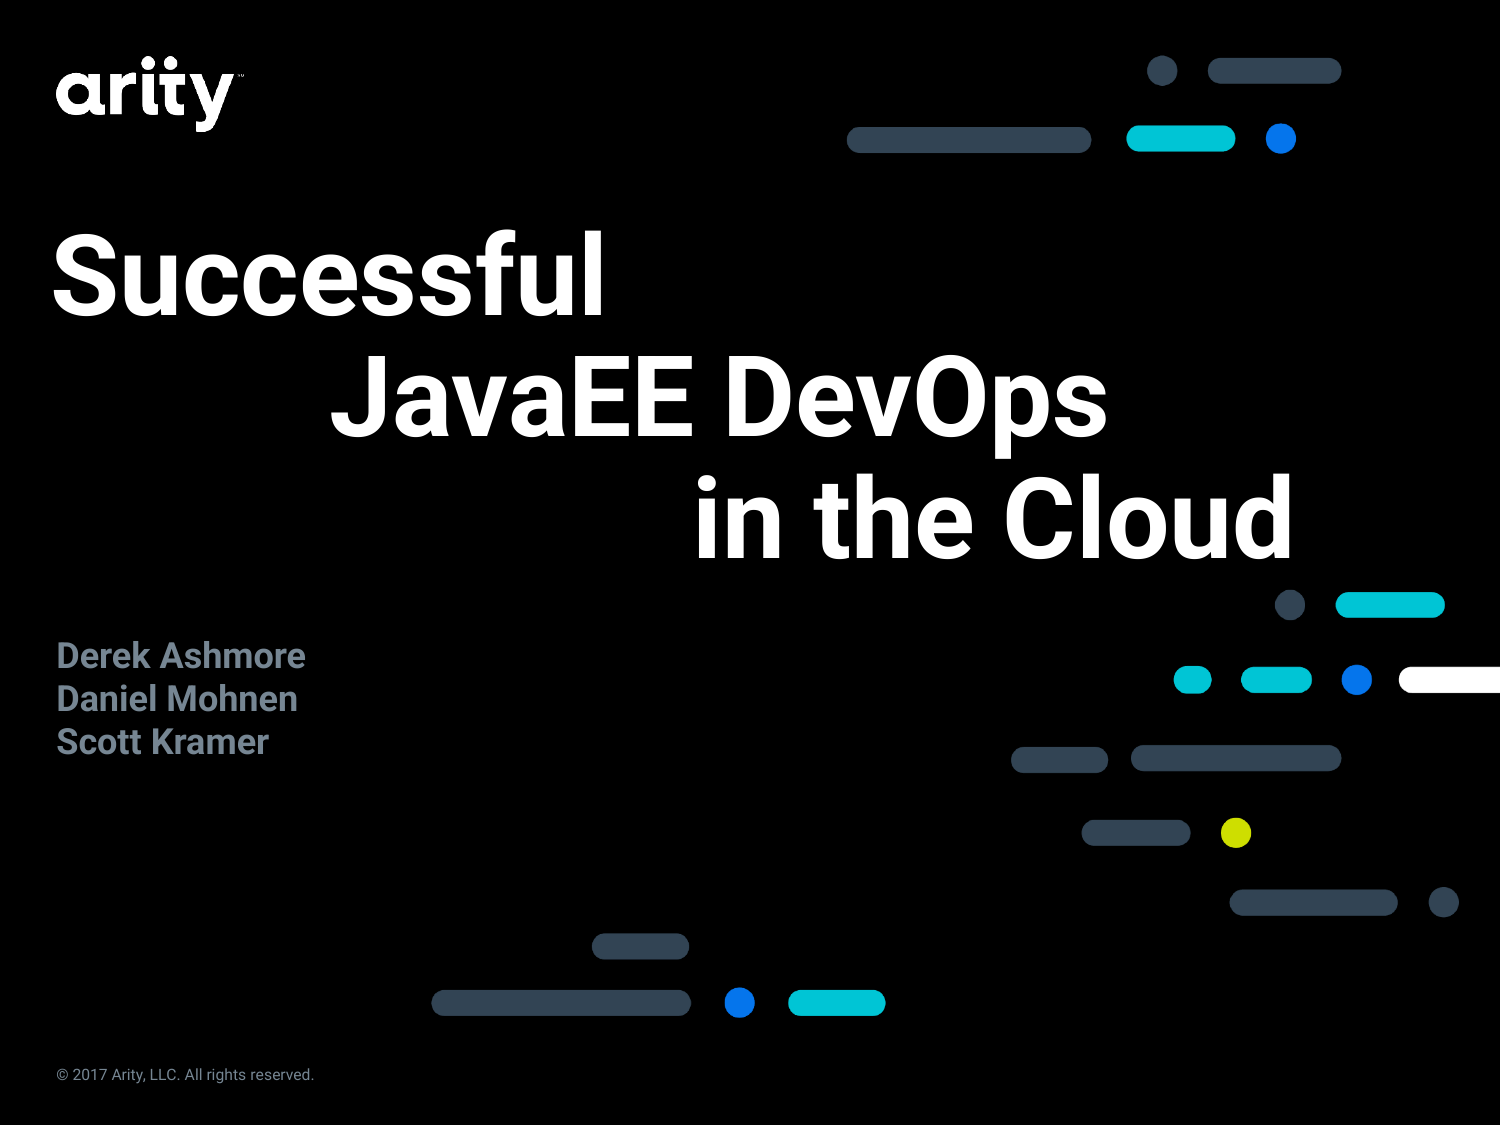

# Successful JavaEE DevOps in the Cloud
Derek Ashmore
Daniel Mohnen
Scott Kramer